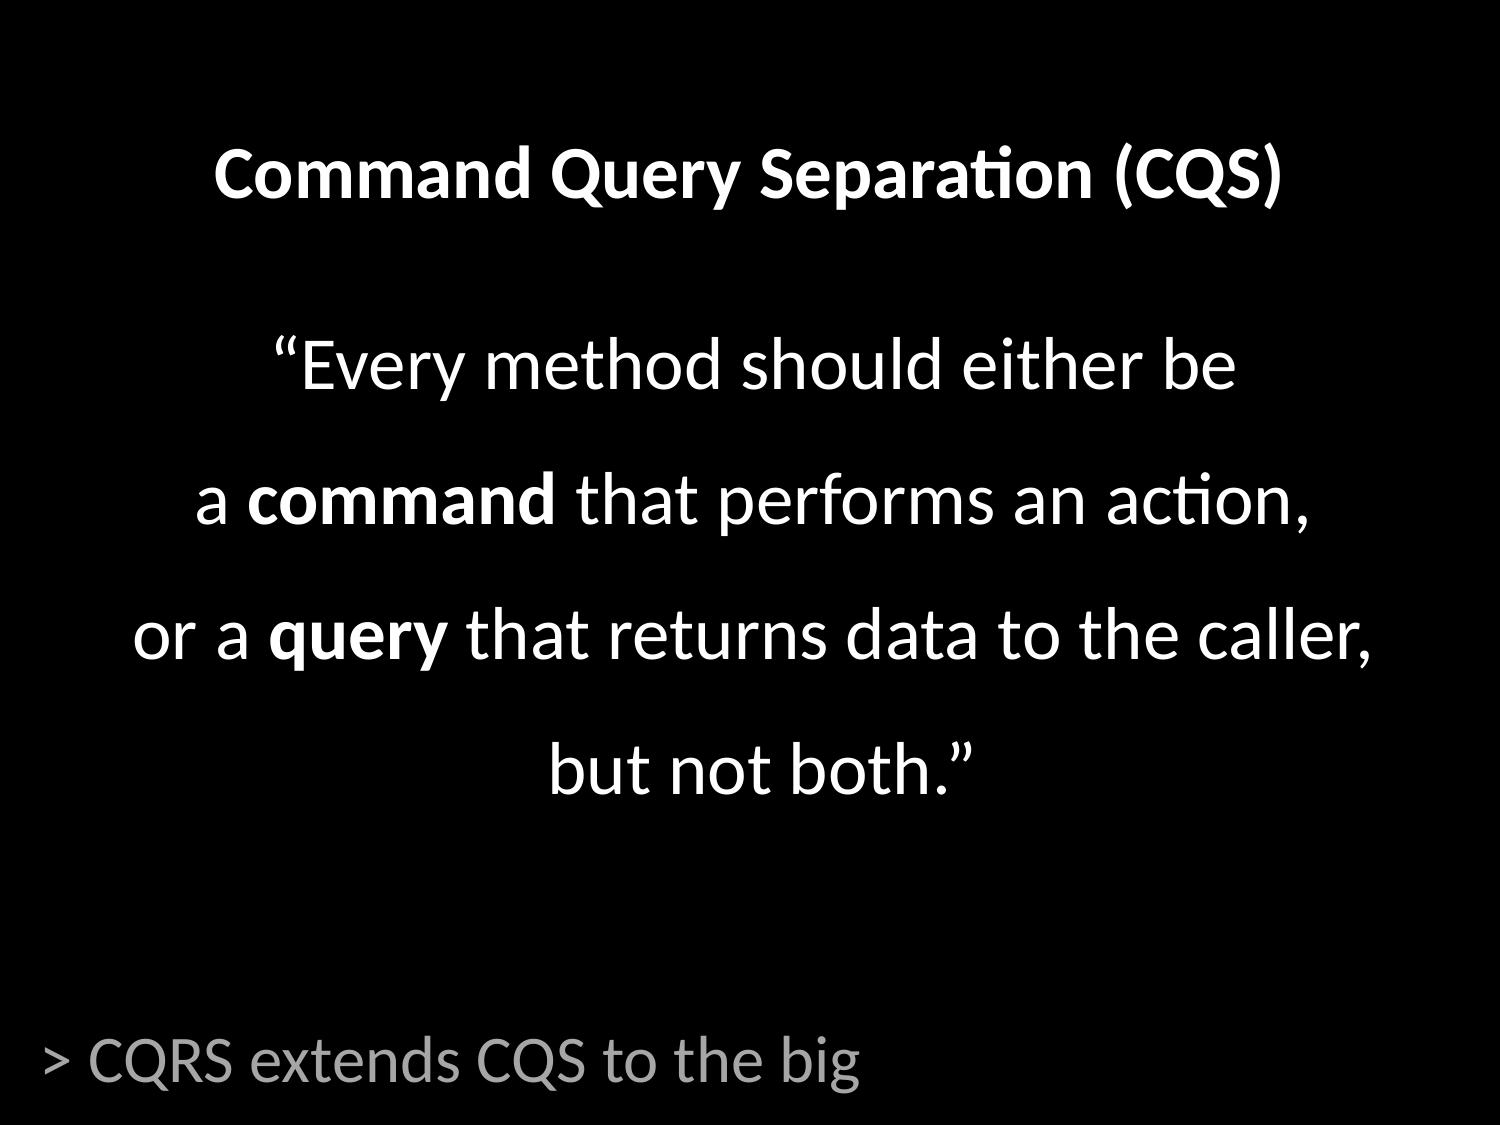

# Command Query Separation (CQS)
“Every method should either be
a command that performs an action,
or a query that returns data to the caller,
but not both.”
> CQRS extends CQS to the big